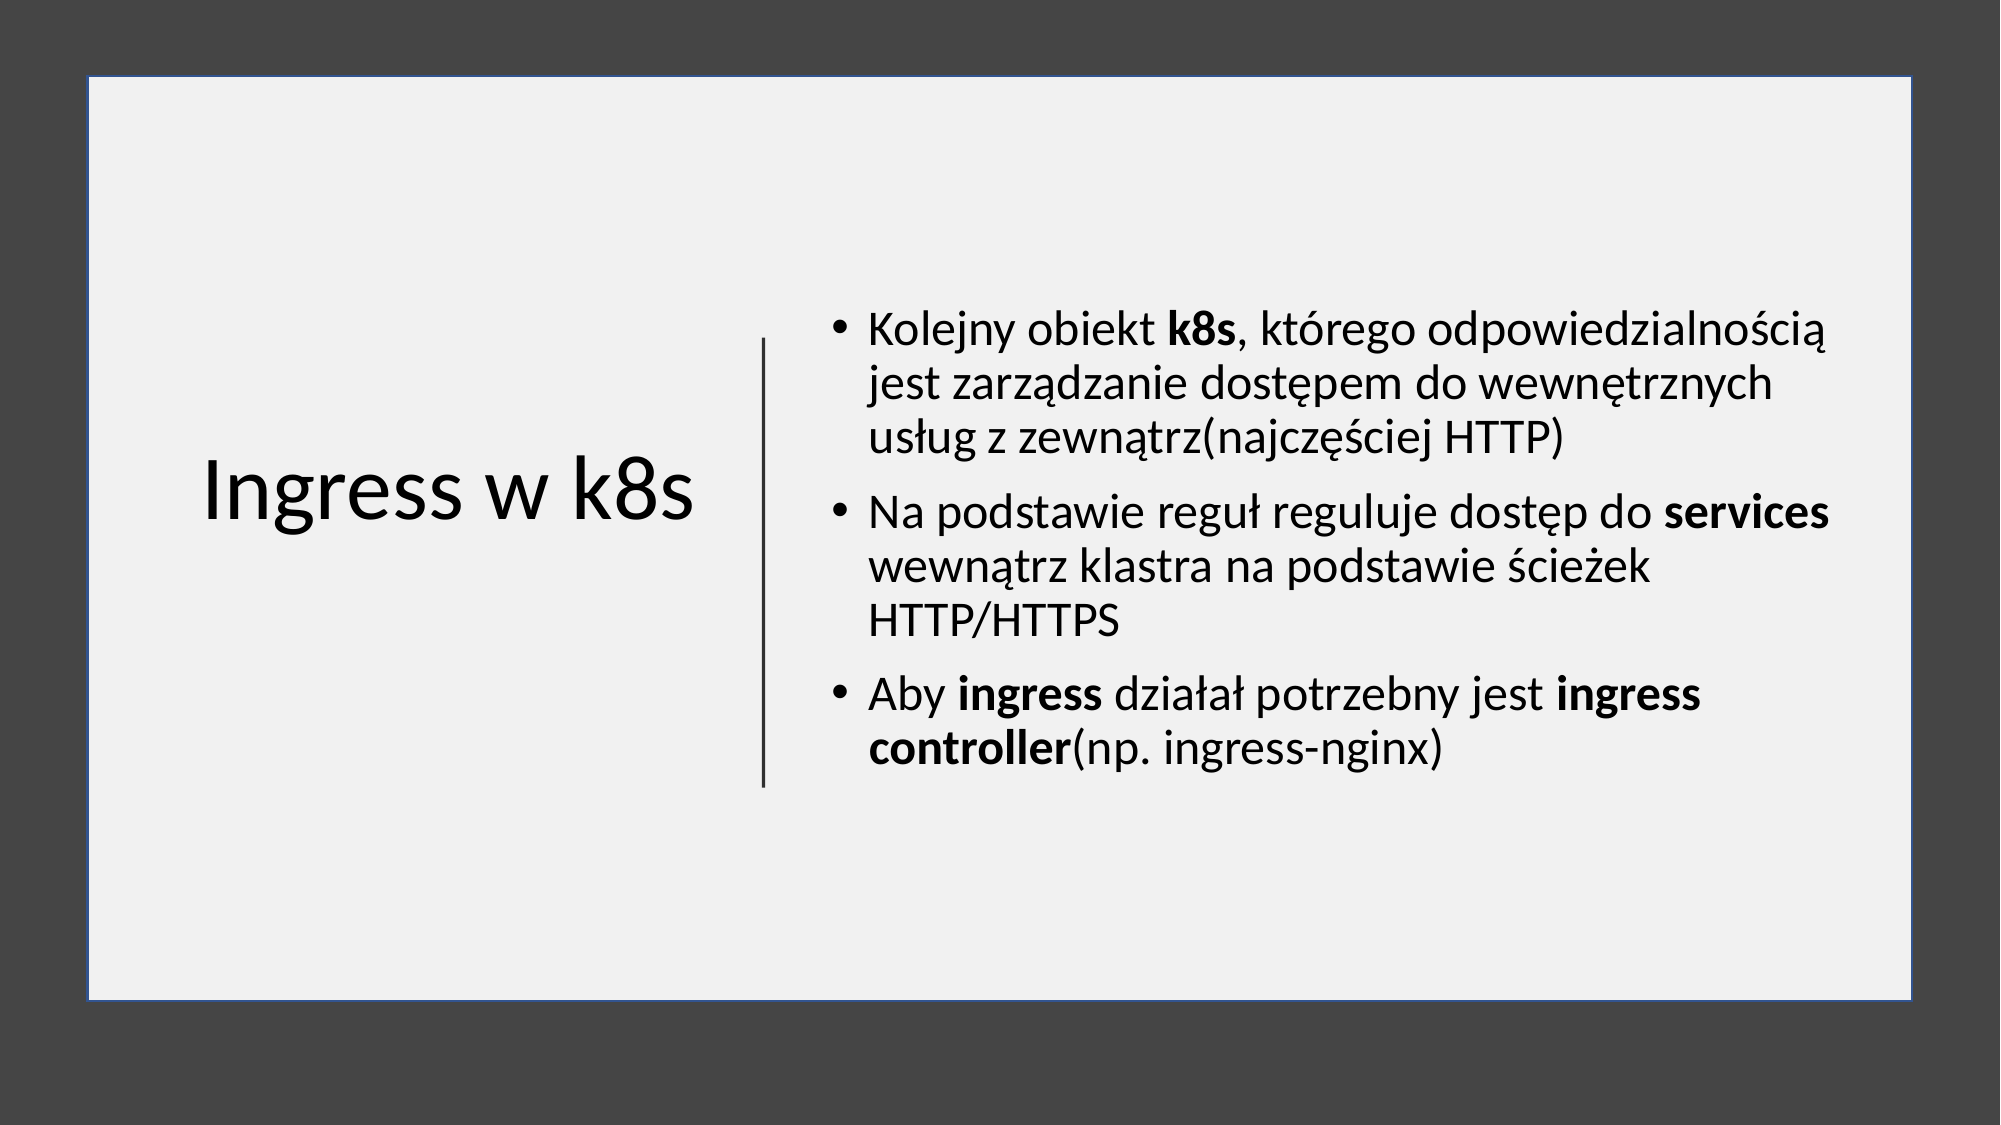

# Ingress w k8s
Kolejny obiekt k8s, którego odpowiedzialnością jest zarządzanie dostępem do wewnętrznych usług z zewnątrz(najczęściej HTTP)
Na podstawie reguł reguluje dostęp do services wewnątrz klastra na podstawie ścieżek HTTP/HTTPS
Aby ingress działał potrzebny jest ingress controller(np. ingress-nginx)